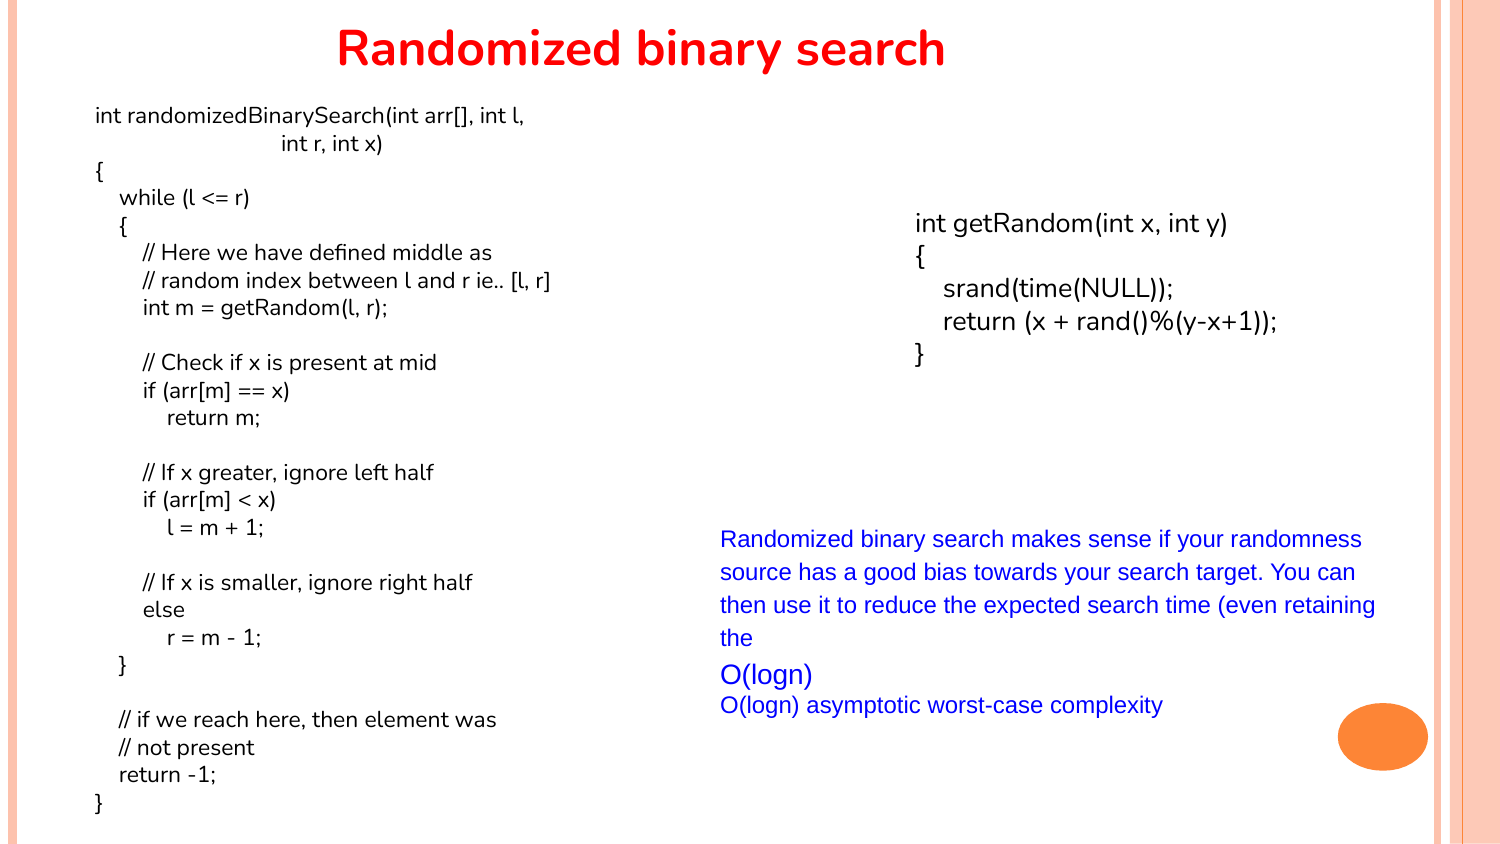

Randomized binary search
int randomizedBinarySearch(int arr[], int l,
                               int r, int x)
{
    while (l <= r)
    {
        // Here we have defined middle as
        // random index between l and r ie.. [l, r]
        int m = getRandom(l, r);

        // Check if x is present at mid
        if (arr[m] == x)
            return m;

        // If x greater, ignore left half
        if (arr[m] < x)
            l = m + 1;

        // If x is smaller, ignore right half
        else
            r = m - 1;
    }

    // if we reach here, then element was
    // not present
    return -1;
}
int getRandom(int x, int y)
{
    srand(time(NULL));
    return (x + rand()%(y-x+1));
}

Randomized binary search makes sense if your randomness source has a good bias towards your search target. You can then use it to reduce the expected search time (even retaining the
O(logn)
O(log⁡n) asymptotic worst-case complexity